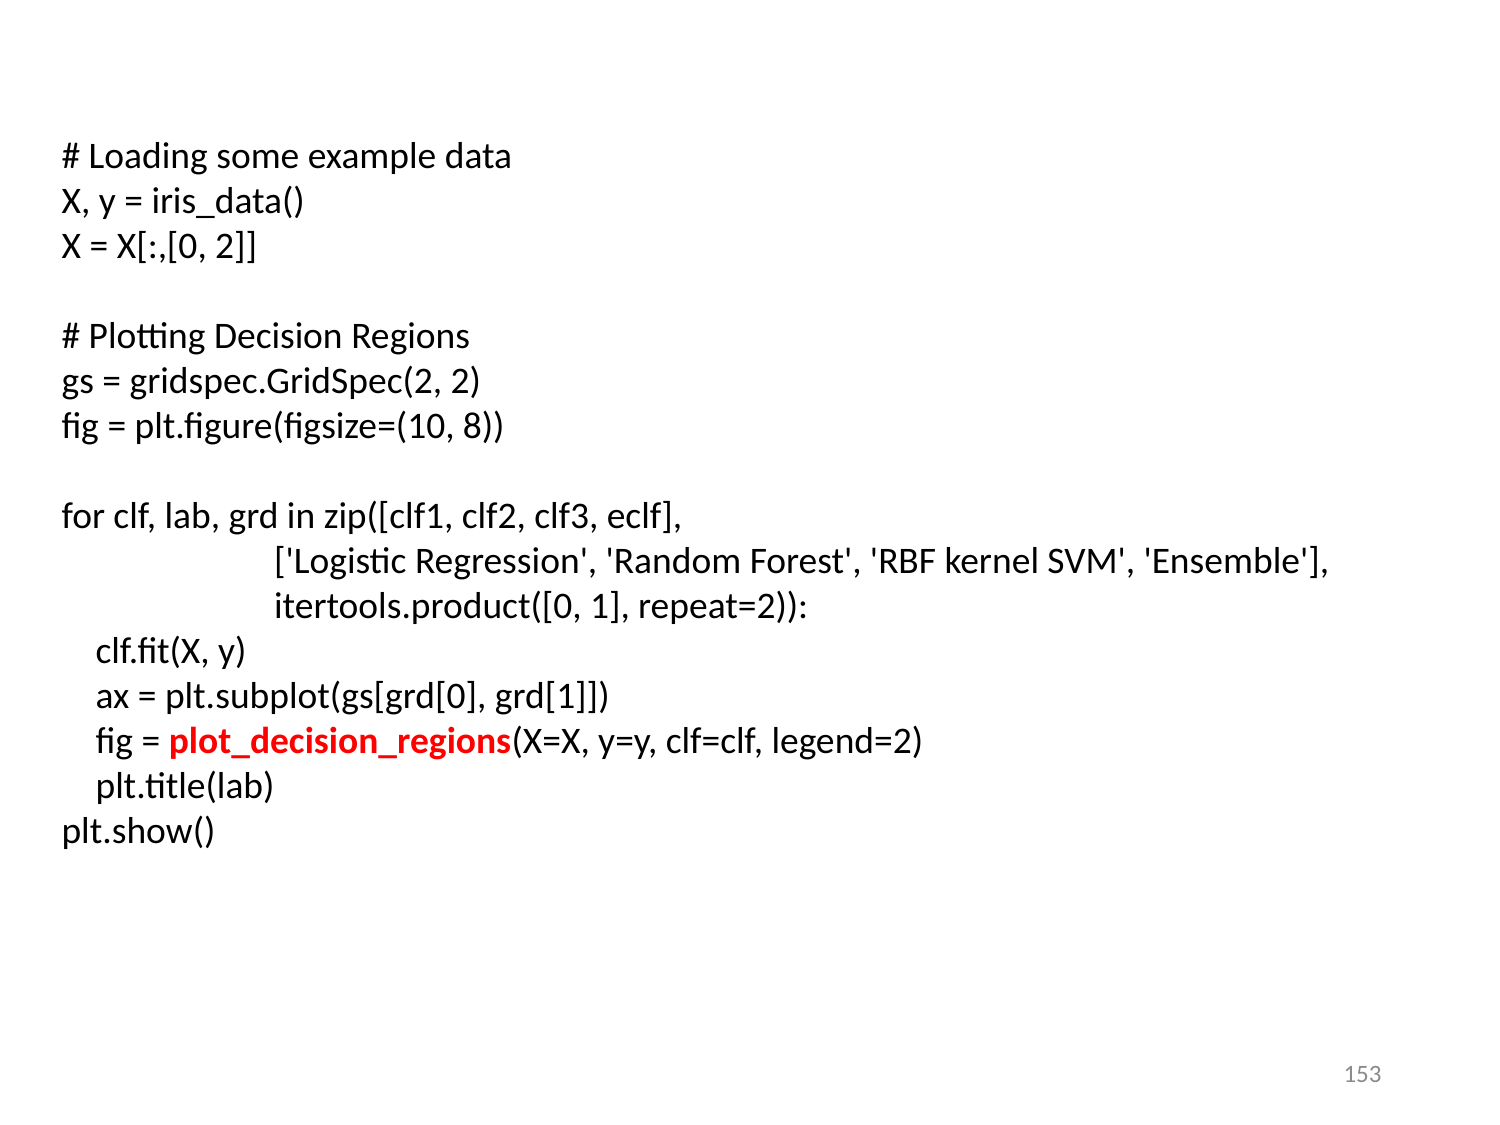

# Loading some example data
X, y = iris_data()
X = X[:,[0, 2]]

# Plotting Decision Regions
gs = gridspec.GridSpec(2, 2)
fig = plt.figure(figsize=(10, 8))

for clf, lab, grd in zip([clf1, clf2, clf3, eclf],
                         ['Logistic Regression', 'Random Forest', 'RBF kernel SVM', 'Ensemble'],
                         itertools.product([0, 1], repeat=2)):
    clf.fit(X, y)
    ax = plt.subplot(gs[grd[0], grd[1]])
    fig = plot_decision_regions(X=X, y=y, clf=clf, legend=2)
    plt.title(lab)
plt.show()
153